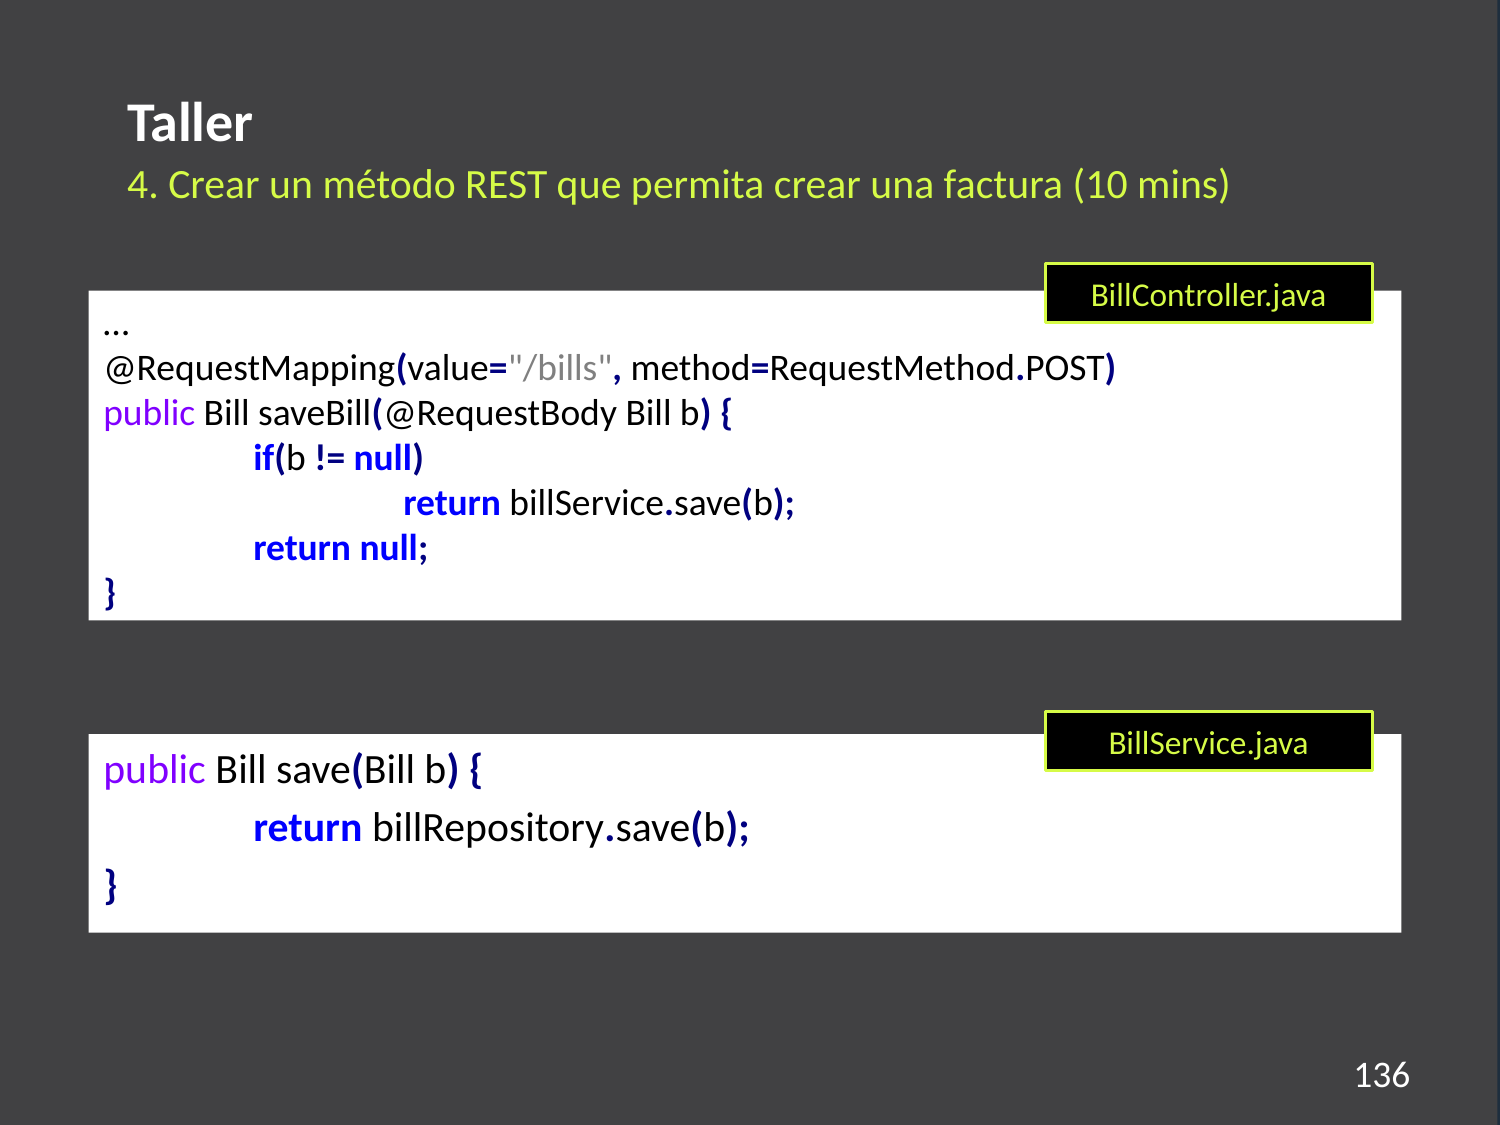

Taller
4. Crear un método REST que permita crear una factura (10 mins)
BillController.java
…
@RequestMapping(value="/bills", method=RequestMethod.POST)
public Bill saveBill(@RequestBody Bill b) {
	if(b != null)
		return billService.save(b);
	return null;
}
BillService.java
public Bill save(Bill b) {
	return billRepository.save(b);
}
136